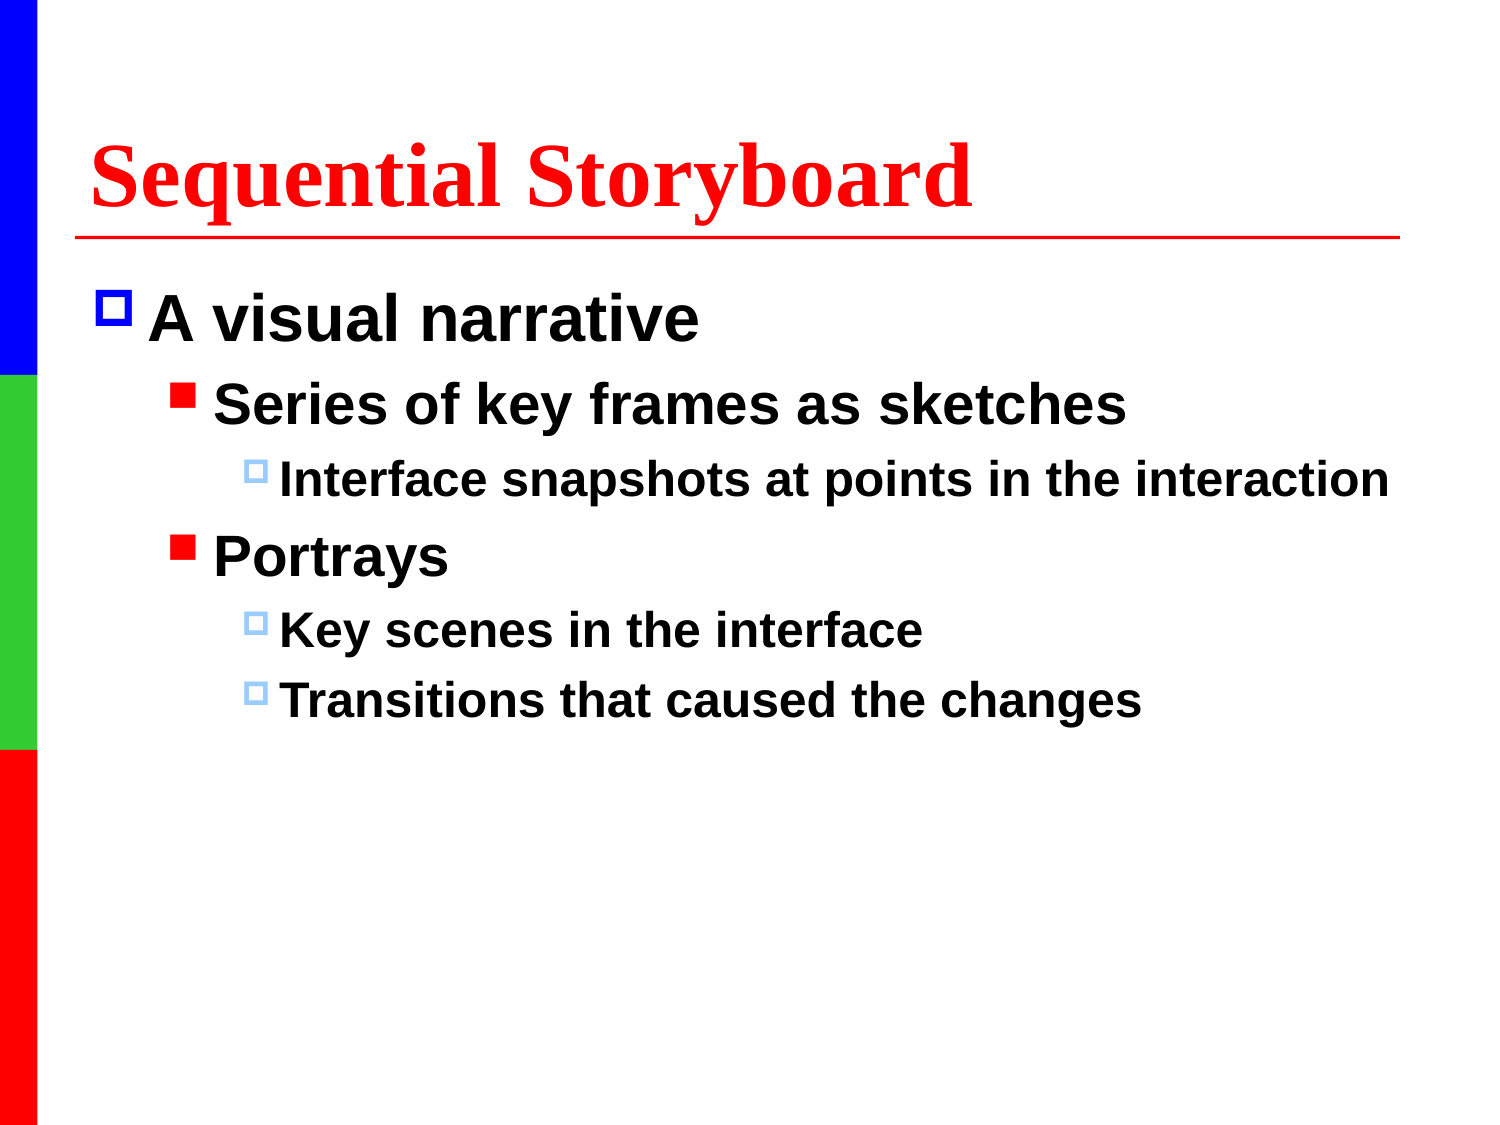

# Sequential Storyboard
A visual narrative
Series of key frames as sketches
Interface snapshots at points in the interaction
Portrays
Key scenes in the interface
Transitions that caused the changes